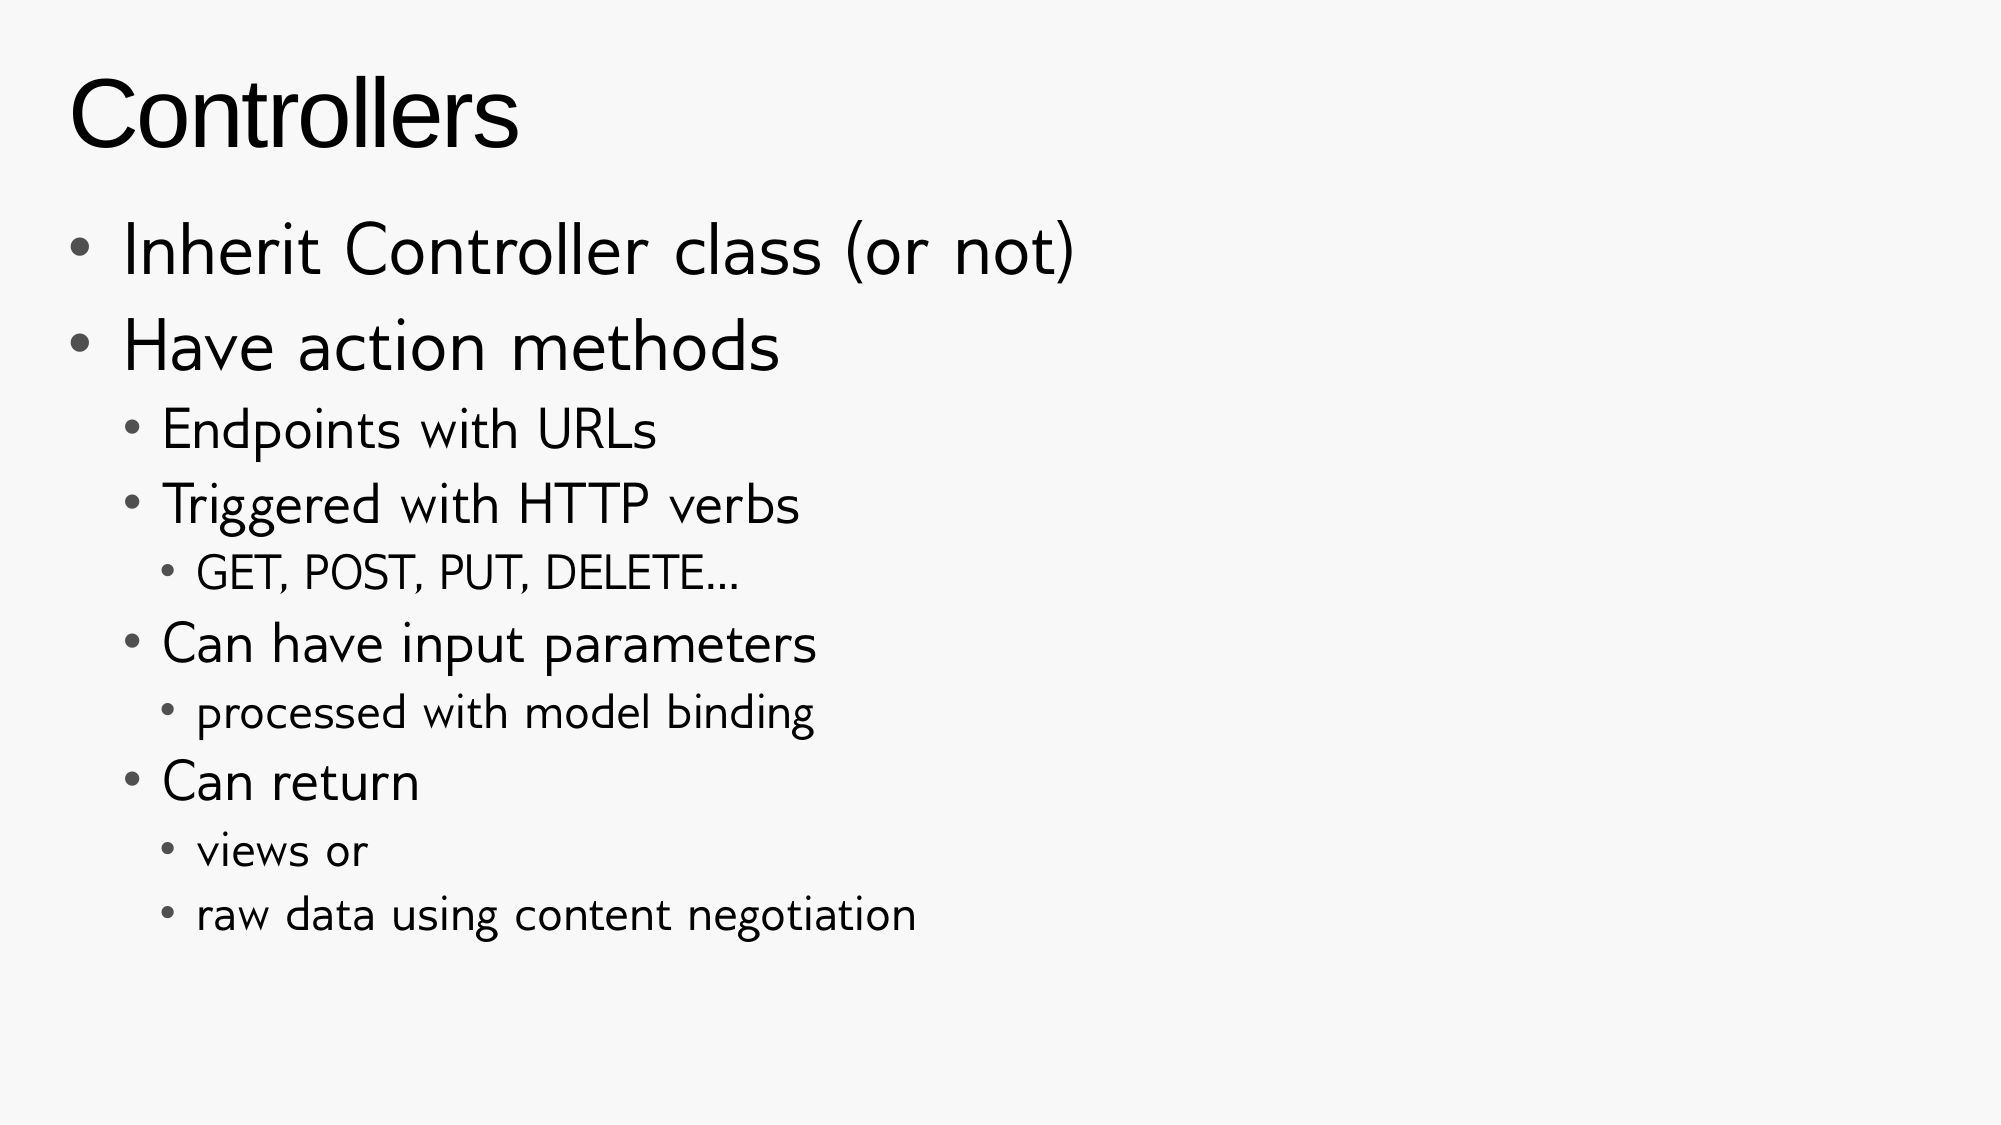

# Controllers
Inherit Controller class (or not)
Have action methods
Endpoints with URLs
Triggered with HTTP verbs
GET, POST, PUT, DELETE…
Can have input parameters
processed with model binding
Can return
views or
raw data using content negotiation